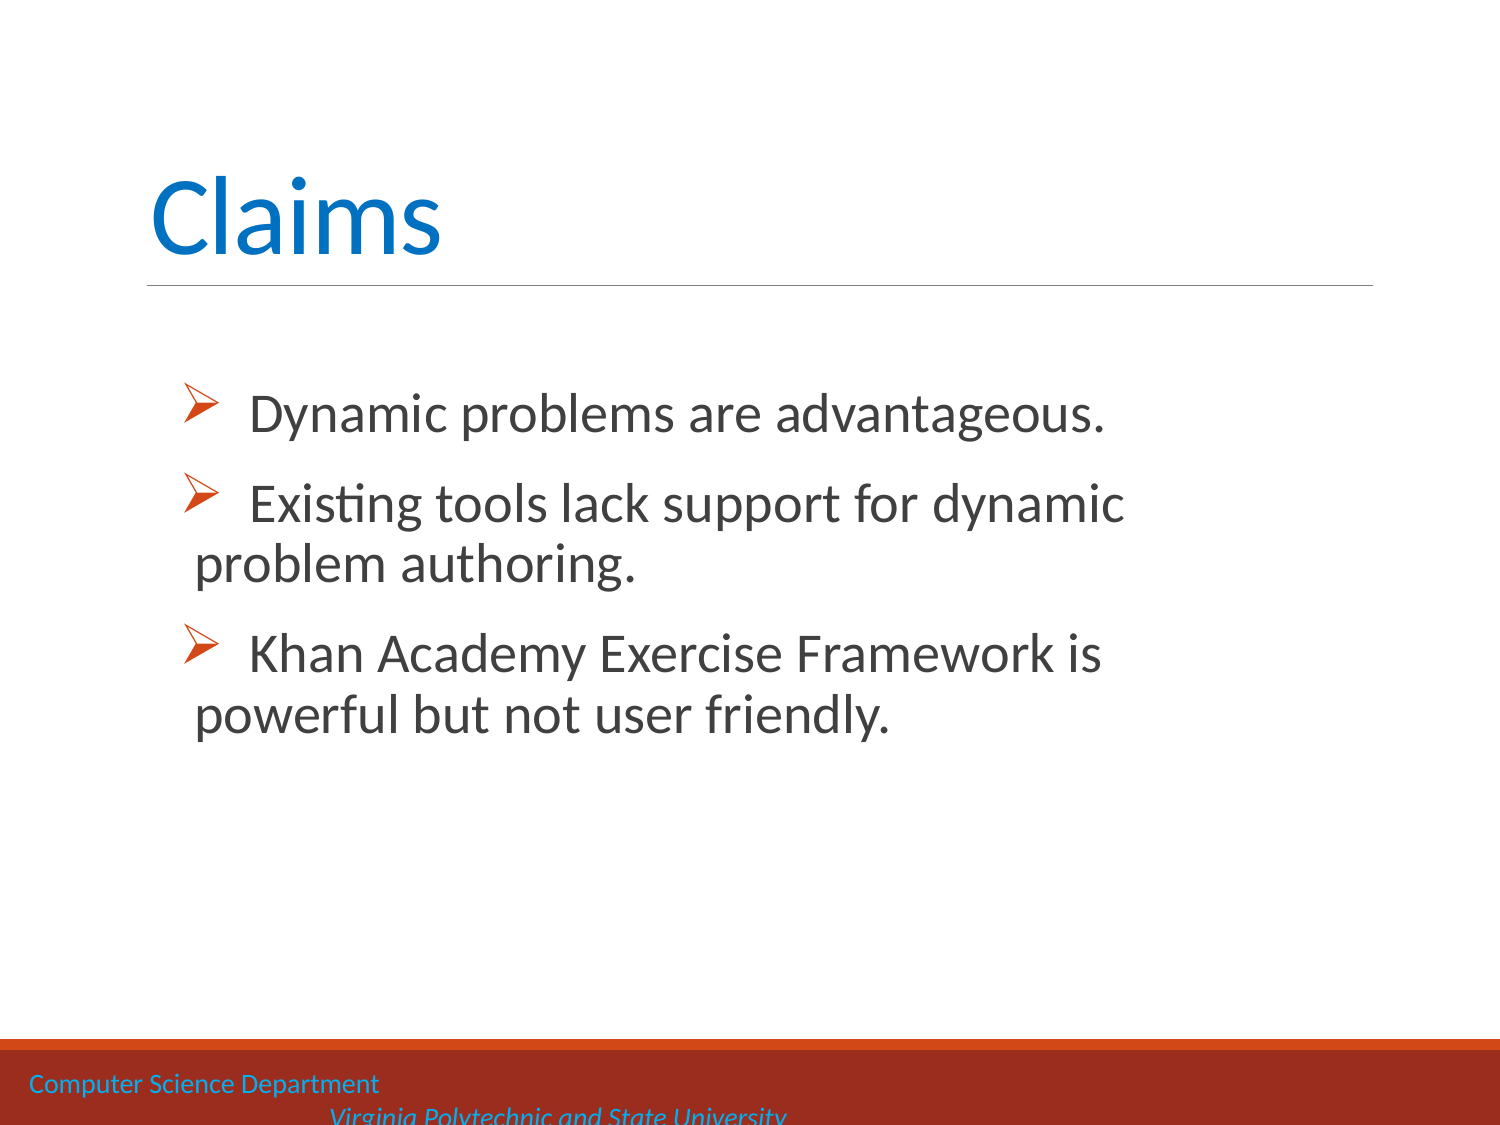

# Claims
  Dynamic problems are advantageous.
  Existing tools lack support for dynamic problem authoring.
  Khan Academy Exercise Framework is powerful but not user friendly.
Computer Science Department 		   			    				Virginia Polytechnic and State University